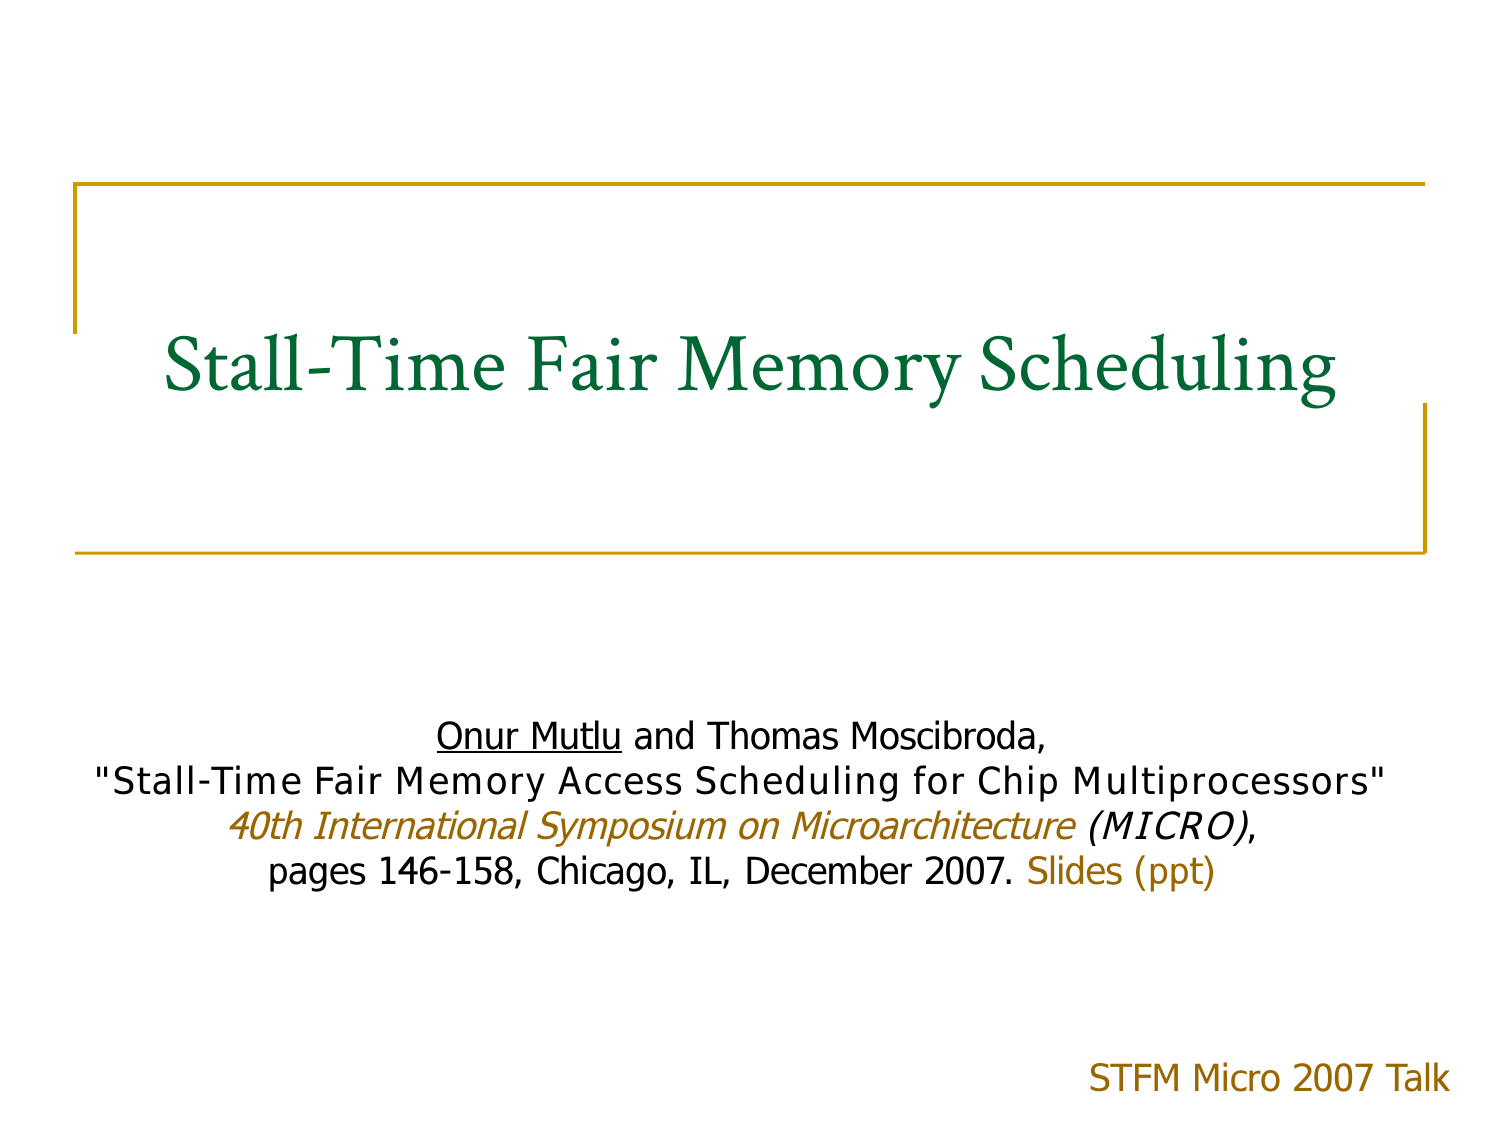

# Stall-Time Fair Memory Scheduling

Onur Mutlu and Thomas Moscibroda,
"Stall-Time Fair Memory Access Scheduling for Chip Multiprocessors"
40th International Symposium on Microarchitecture (MICRO),
pages 146-158, Chicago, IL, December 2007. Slides (ppt)
STFM Micro 2007 Talk